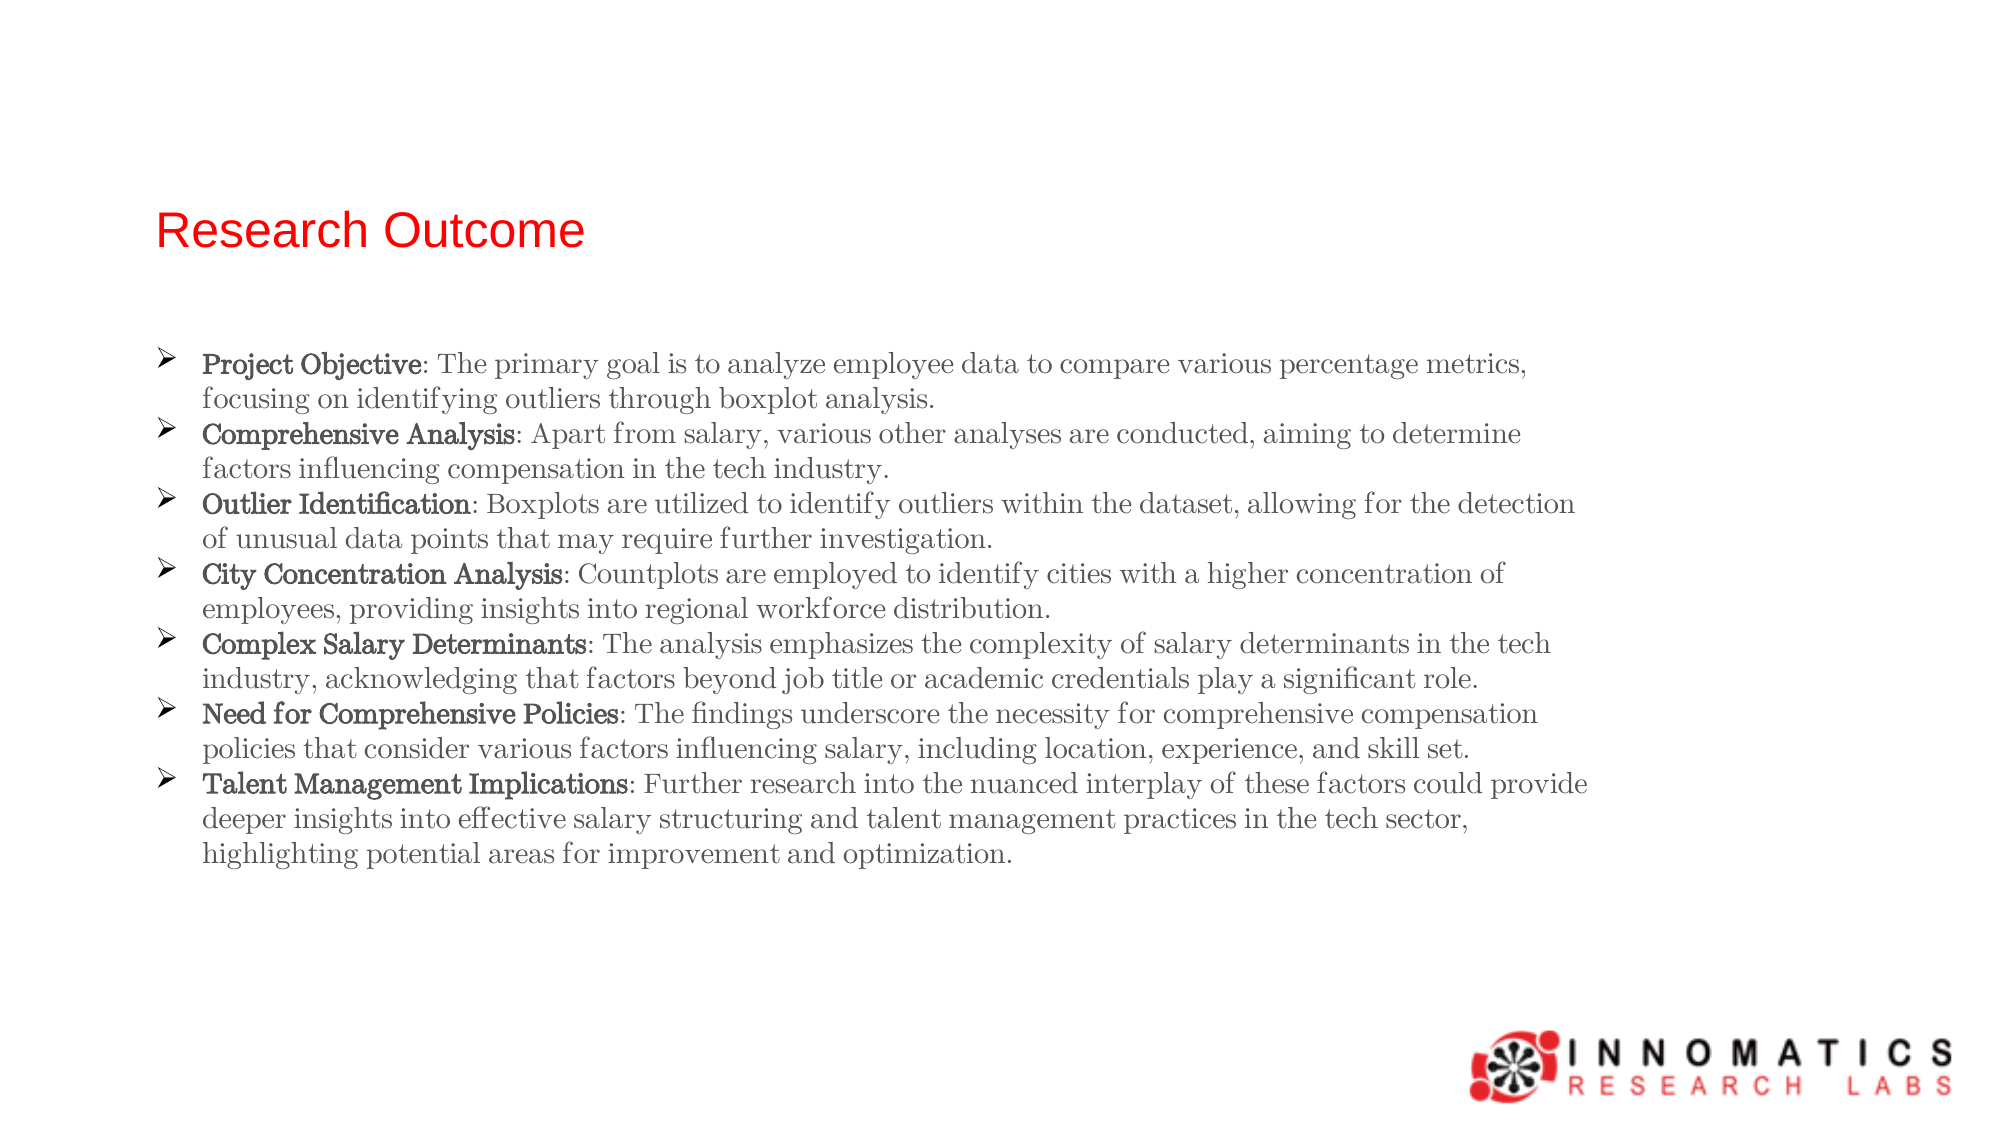

Research Outcome
Project Objective: The primary goal is to analyze employee data to compare various percentage metrics, focusing on identifying outliers through boxplot analysis.
Comprehensive Analysis: Apart from salary, various other analyses are conducted, aiming to determine factors influencing compensation in the tech industry.
Outlier Identification: Boxplots are utilized to identify outliers within the dataset, allowing for the detection of unusual data points that may require further investigation.
City Concentration Analysis: Countplots are employed to identify cities with a higher concentration of employees, providing insights into regional workforce distribution.
Complex Salary Determinants: The analysis emphasizes the complexity of salary determinants in the tech industry, acknowledging that factors beyond job title or academic credentials play a significant role.
Need for Comprehensive Policies: The findings underscore the necessity for comprehensive compensation policies that consider various factors influencing salary, including location, experience, and skill set.
Talent Management Implications: Further research into the nuanced interplay of these factors could provide deeper insights into effective salary structuring and talent management practices in the tech sector, highlighting potential areas for improvement and optimization.